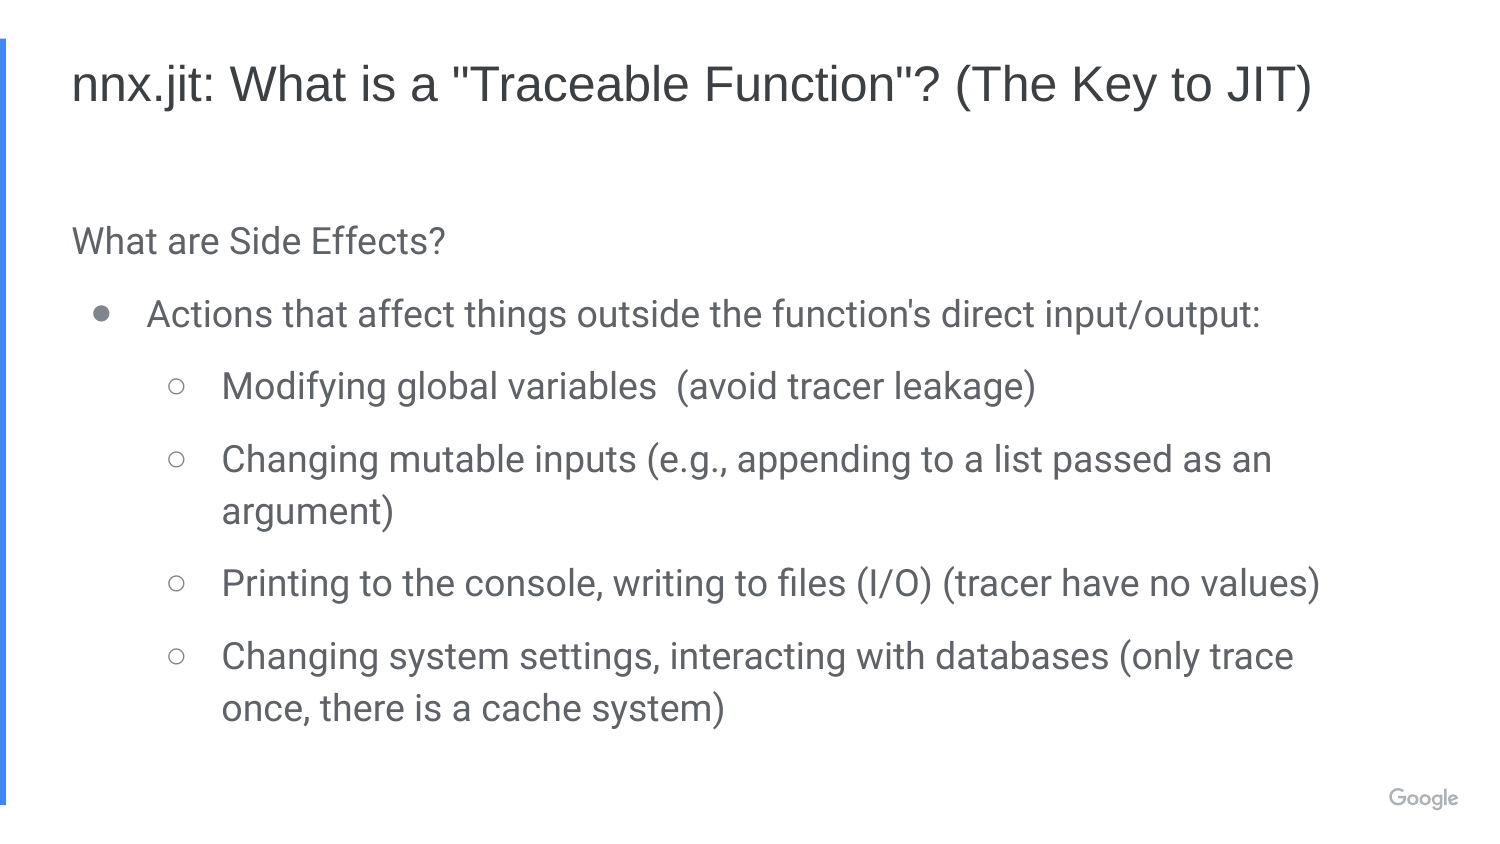

# nnx.jit: What is a "Traceable Function"? (The Key to JIT)
What are Side Effects?
Actions that affect things outside the function's direct input/output:
Modifying global variables  (avoid tracer leakage)
Changing mutable inputs (e.g., appending to a list passed as an argument)
Printing to the console, writing to files (I/O) (tracer have no values)
Changing system settings, interacting with databases (only trace once, there is a cache system)